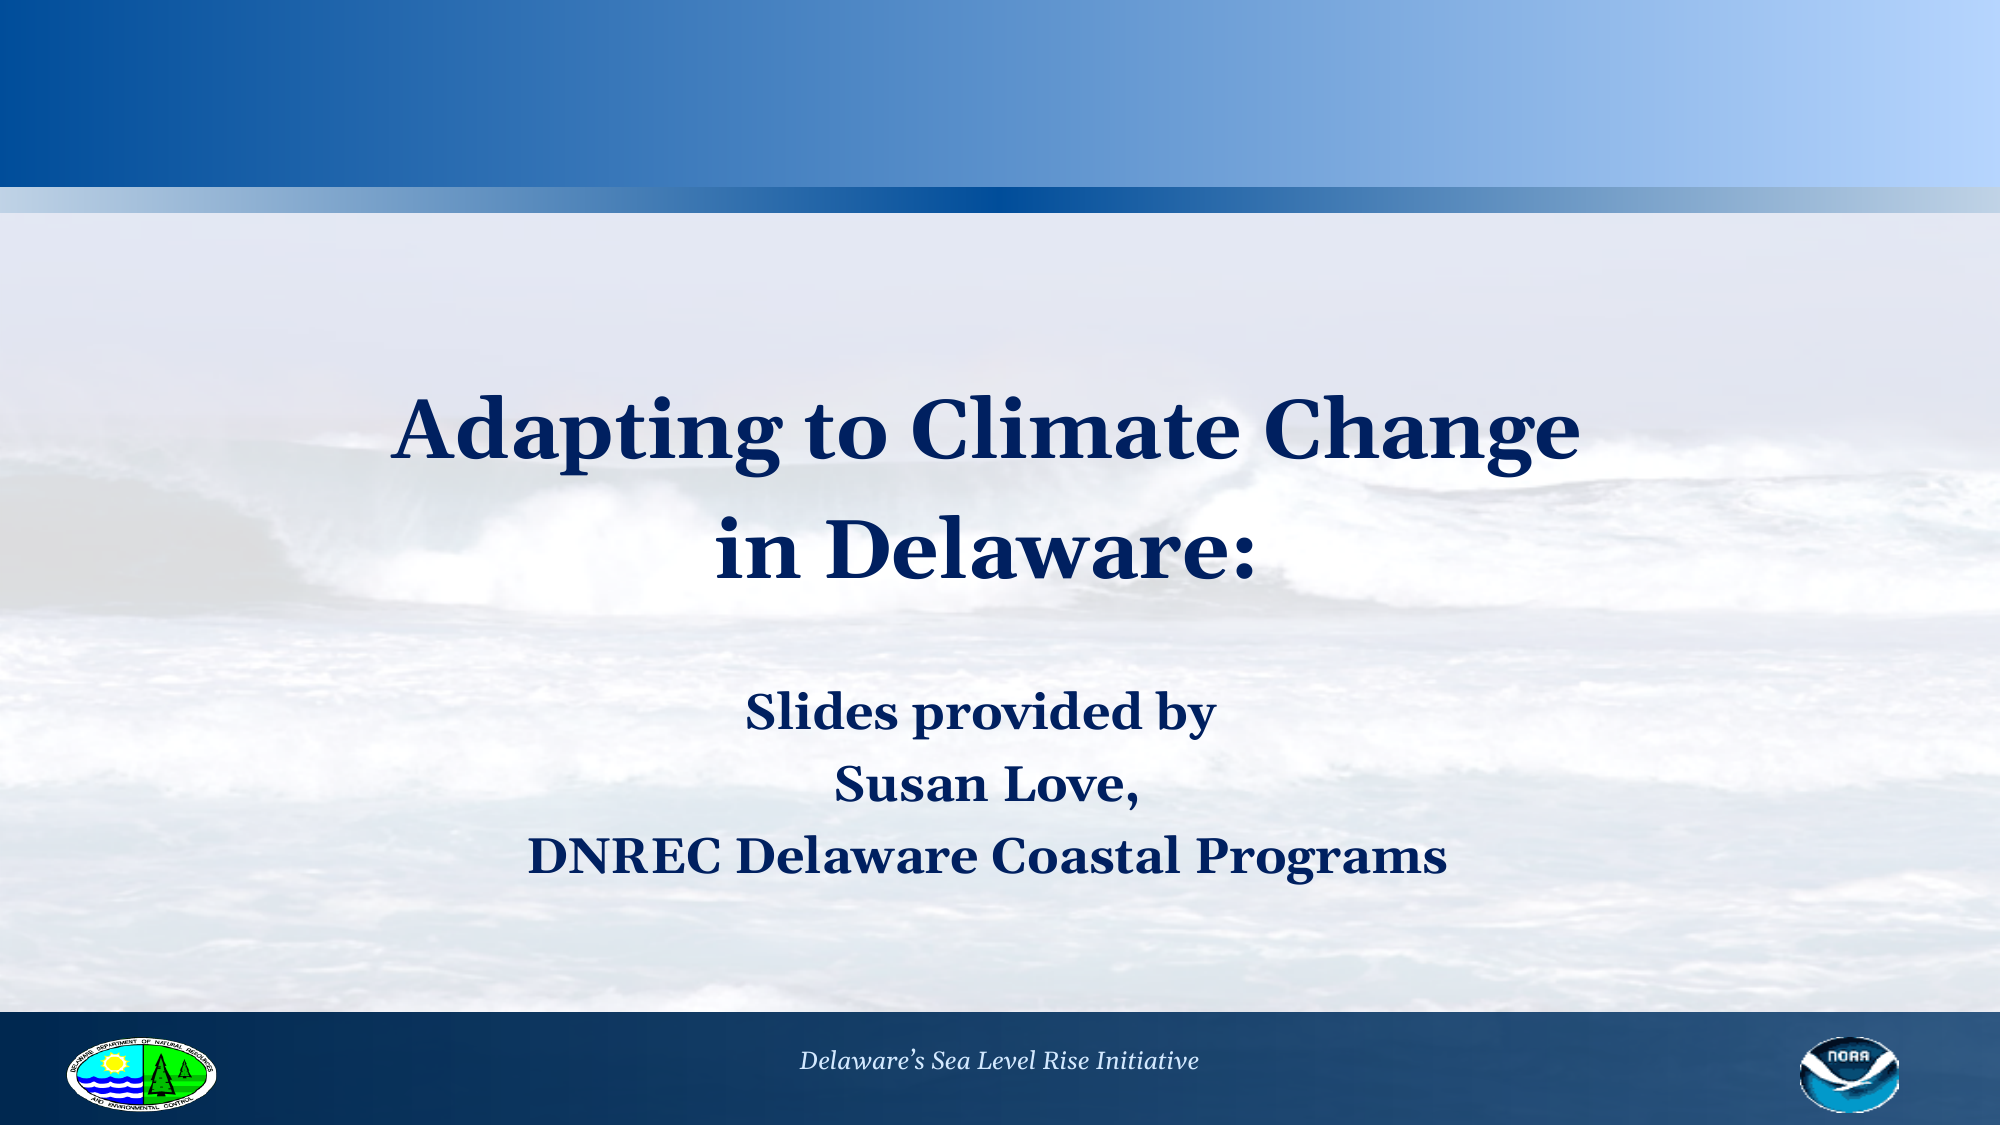

# Adapting to Climate Change in Delaware: Slides provided by Susan Love, DNREC Delaware Coastal Programs